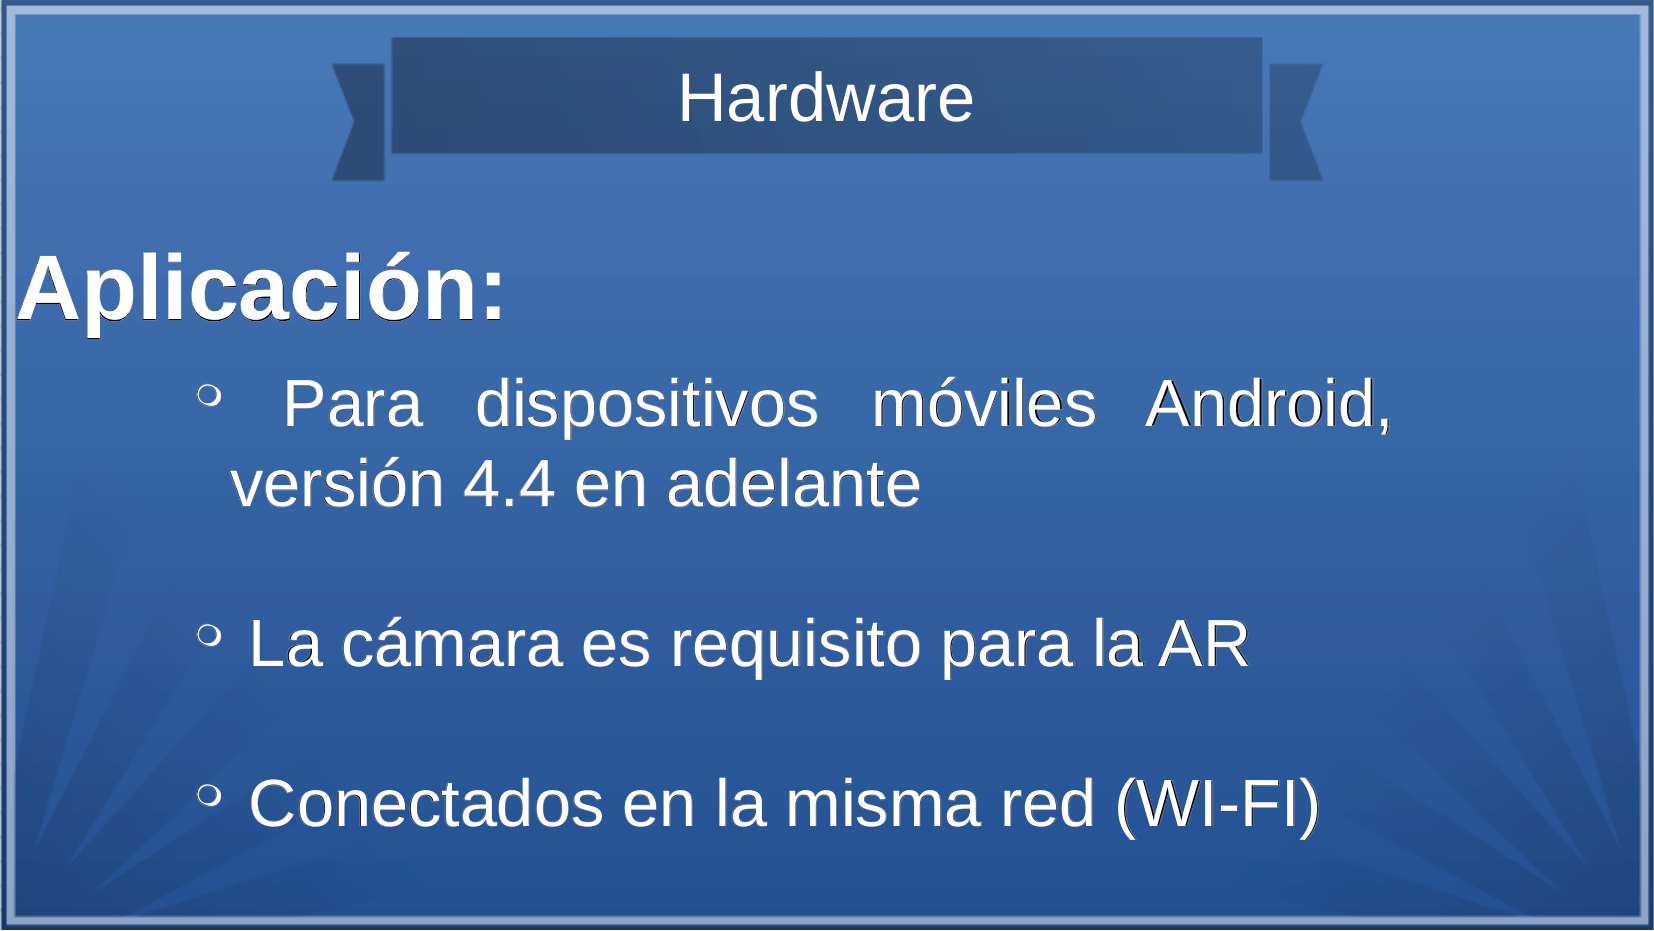

Hardware
Aplicación:
 Para dispositivos móviles Android, versión 4.4 en adelante

 La cámara es requisito para la AR

 Conectados en la misma red (WI-FI)